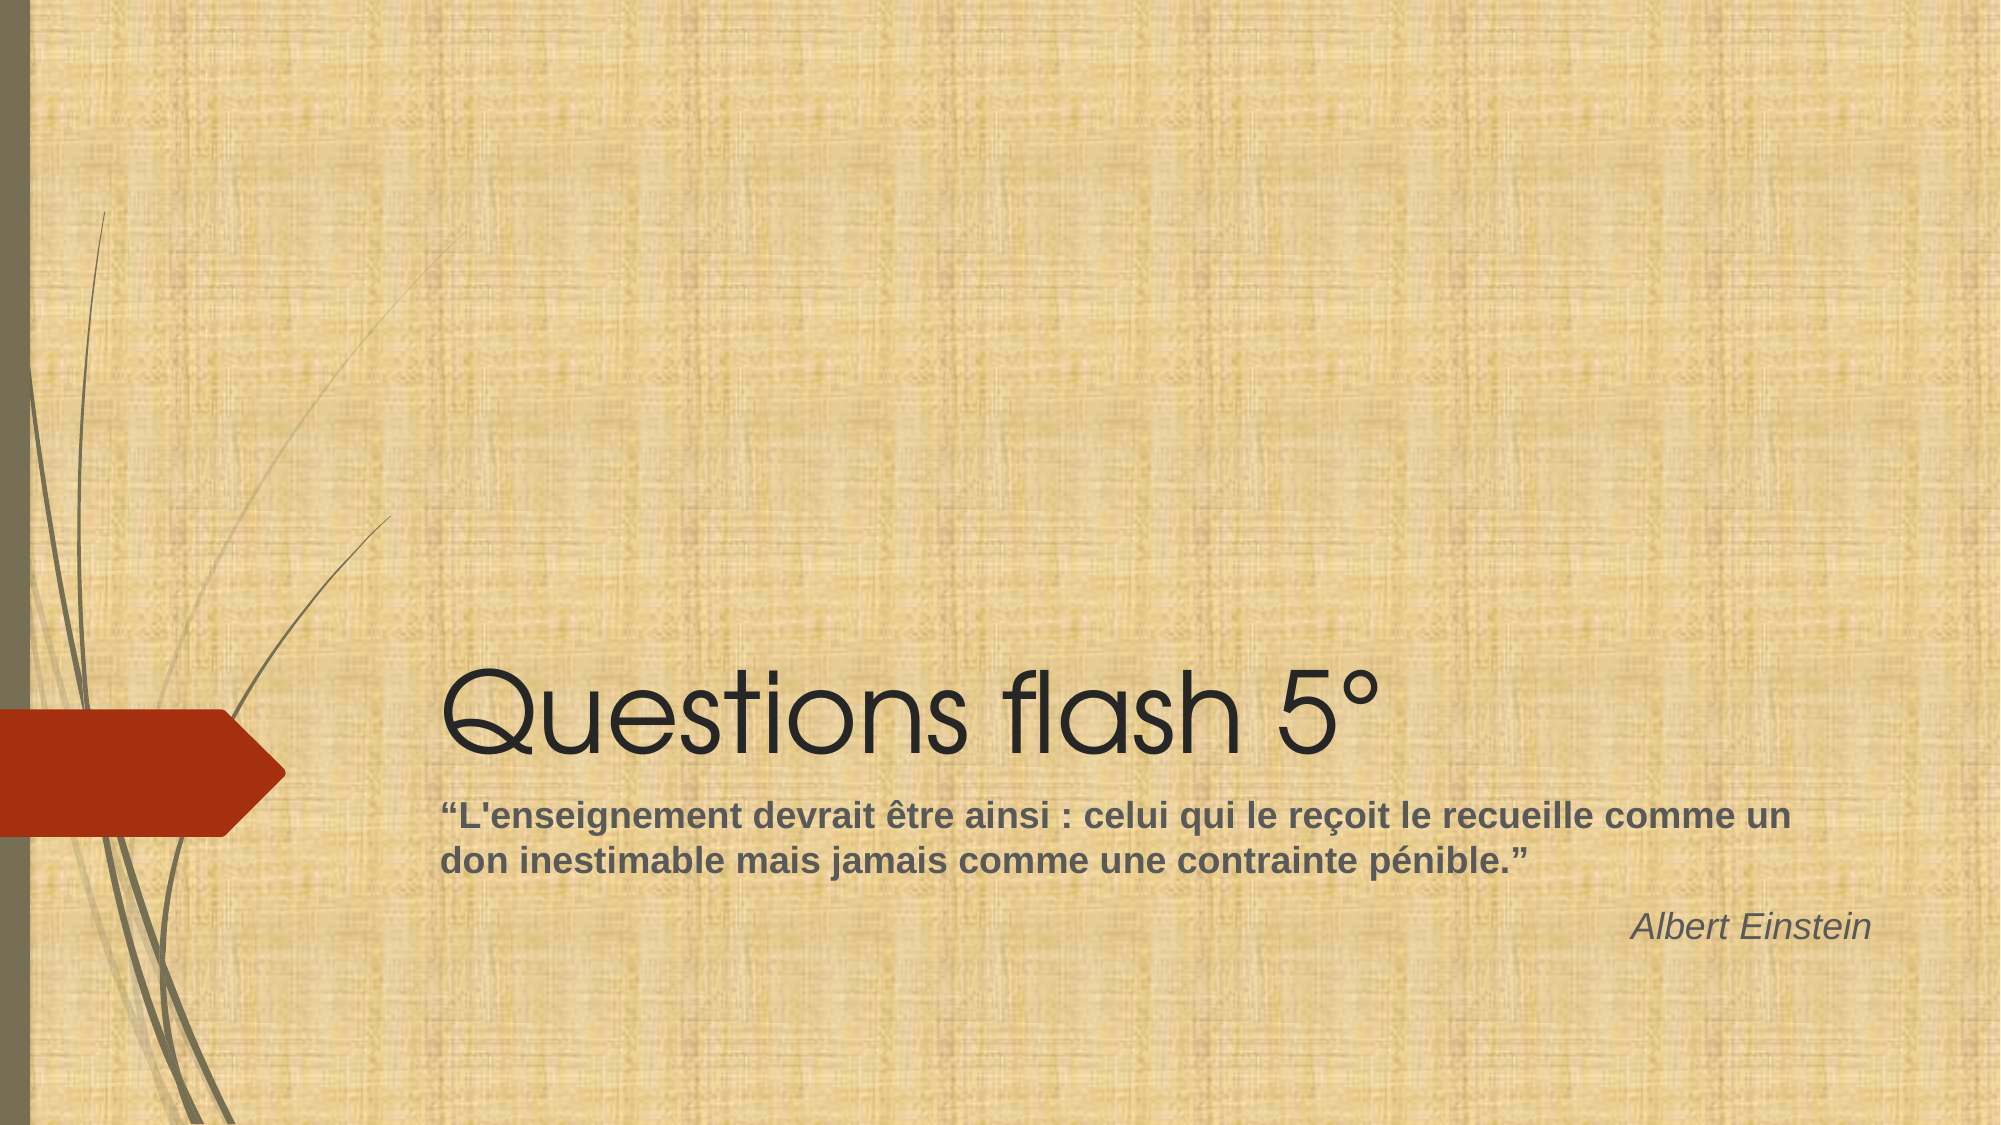

# Questions flash 5°
“L'enseignement devrait être ainsi : celui qui le reçoit le recueille comme un don inestimable mais jamais comme une contrainte pénible.”
Albert Einstein